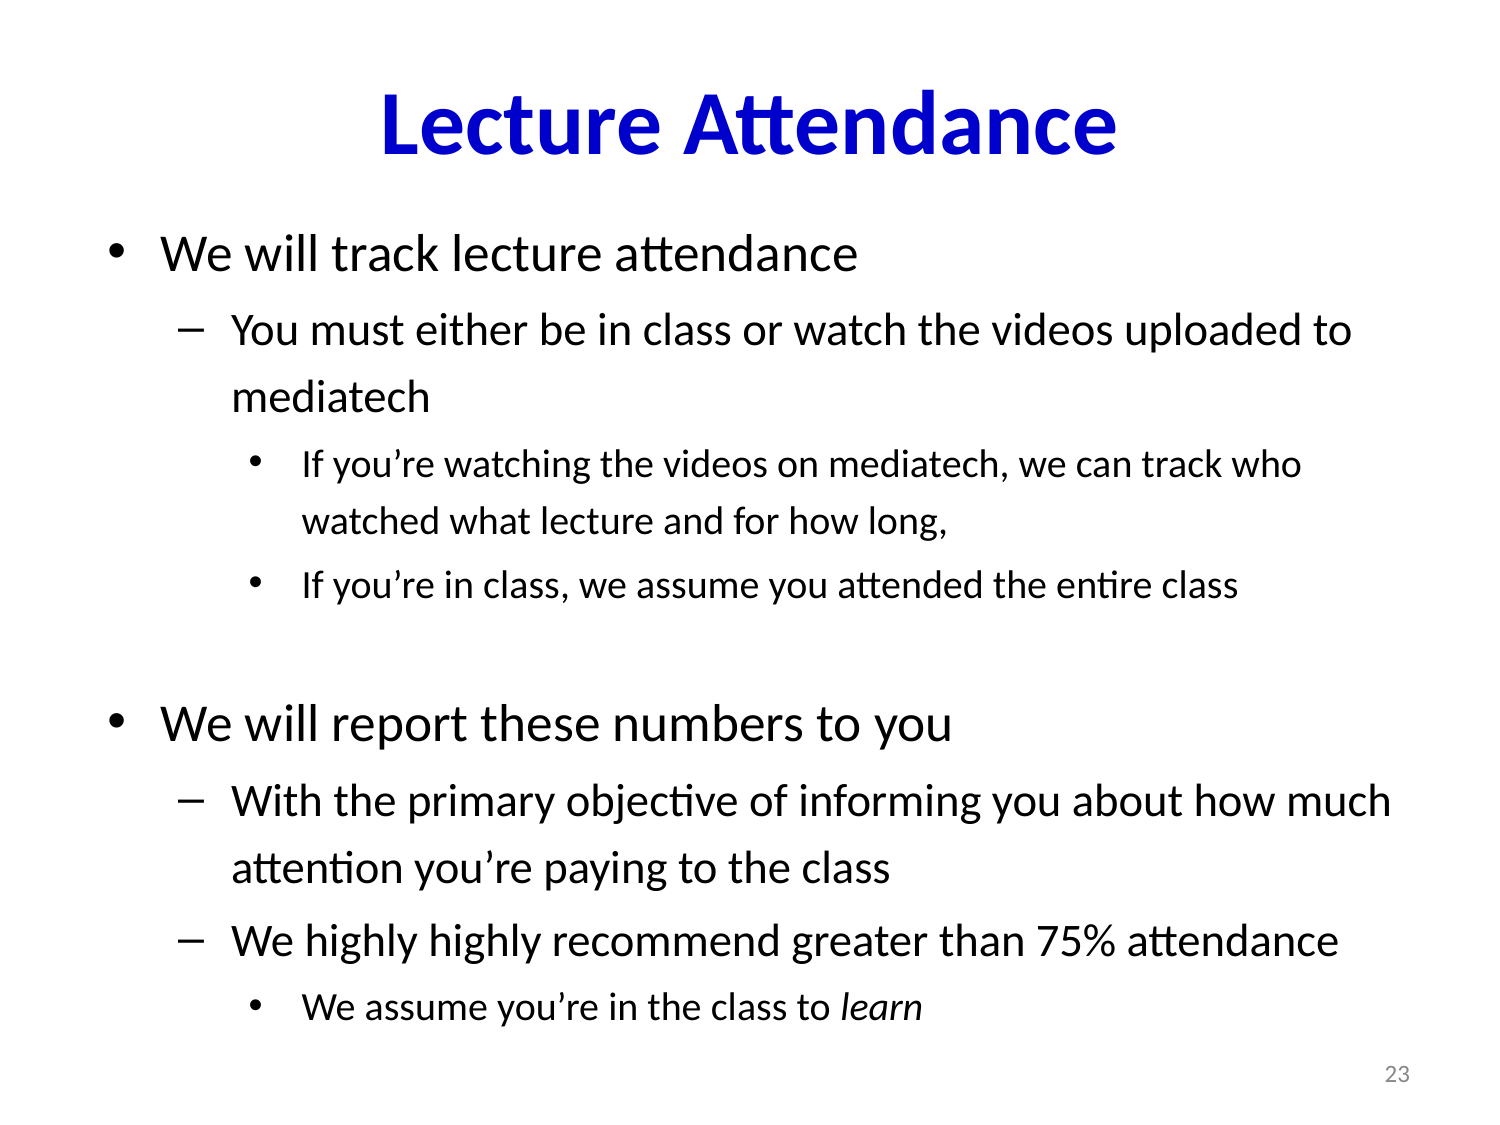

# Lecture Attendance
We will track lecture attendance
You must either be in class or watch the videos uploaded to mediatech
If you’re watching the videos on mediatech, we can track who watched what lecture and for how long,
If you’re in class, we assume you attended the entire class

We will report these numbers to you
With the primary objective of informing you about how much attention you’re paying to the class
We highly highly recommend greater than 75% attendance
We assume you’re in the class to learn
23